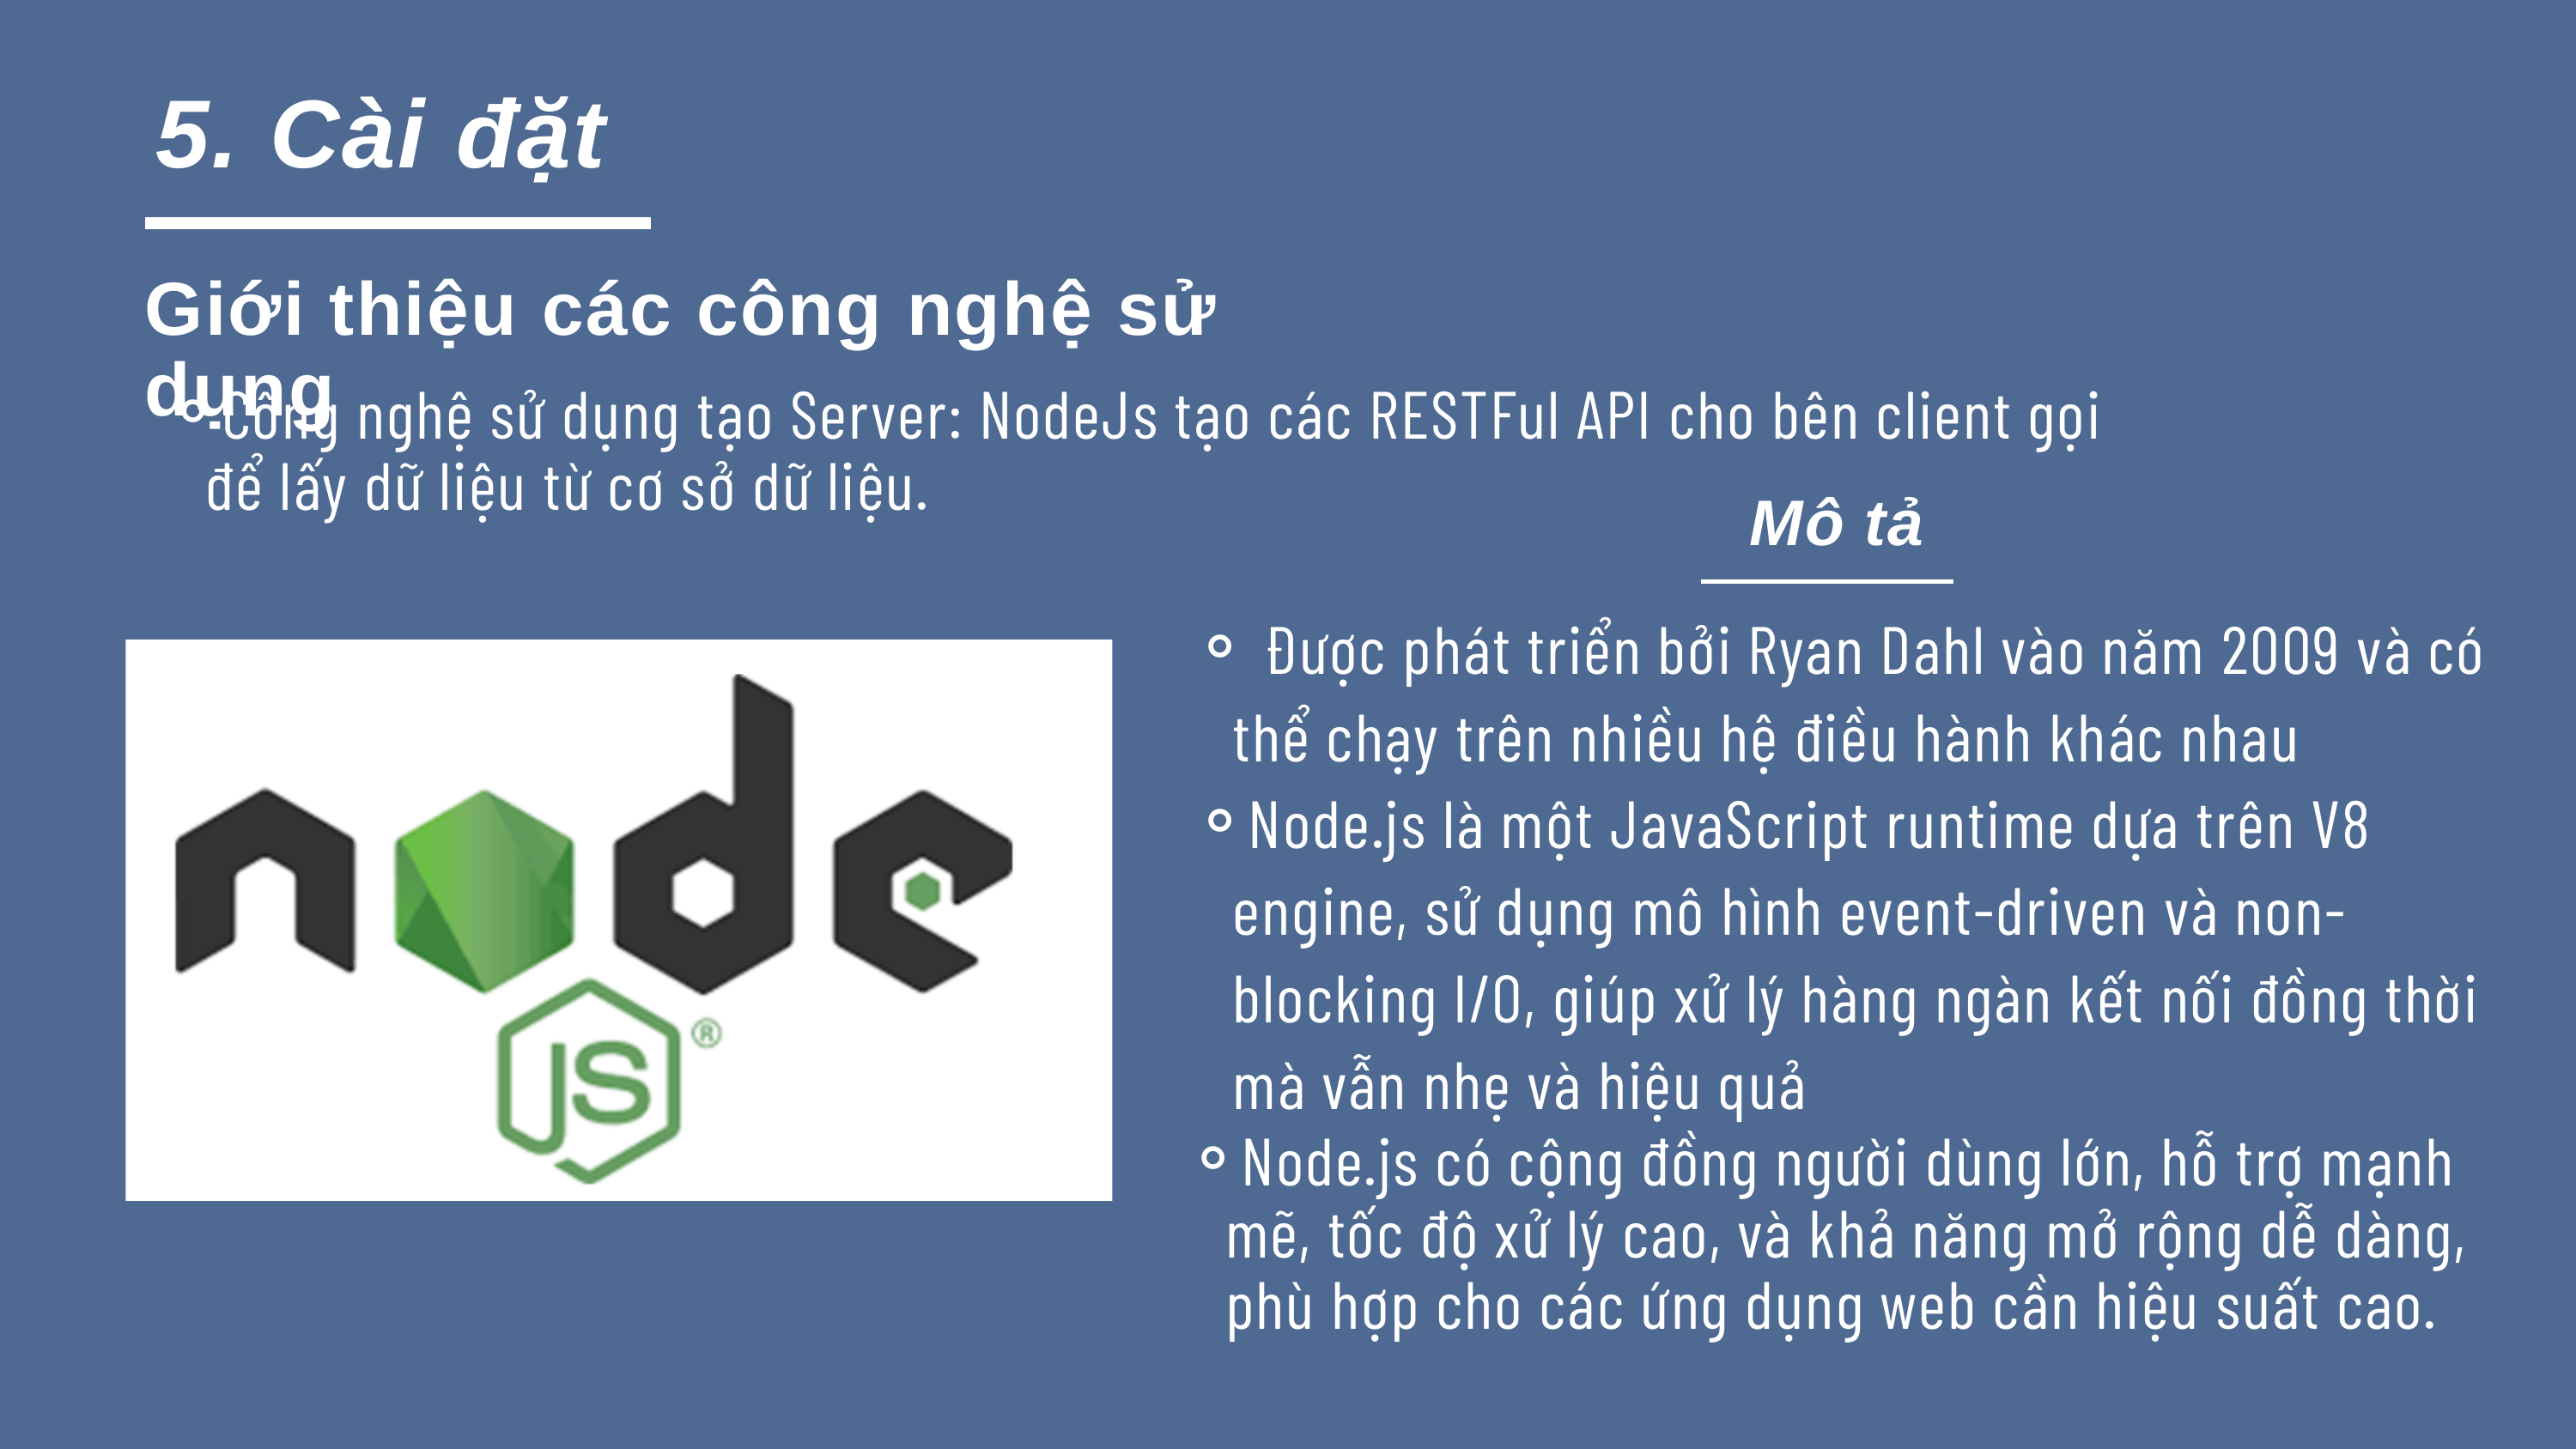

5. Cài đặt

Giới thiệu các công nghệ sử dụng

Công nghệ sử dụng tạo Server: NodeJs tạo các RESTFul API cho bên client gọi để lấy dữ liệu từ cơ sở dữ liệu.

Mô tả

 Được phát triển bởi Ryan Dahl vào năm 2009 và có thể chạy trên nhiều hệ điều hành khác nhau
Node.js là một JavaScript runtime dựa trên V8 engine, sử dụng mô hình event-driven và non-blocking I/O, giúp xử lý hàng ngàn kết nối đồng thời mà vẫn nhẹ và hiệu quả

Node.js có cộng đồng người dùng lớn, hỗ trợ mạnh mẽ, tốc độ xử lý cao, và khả năng mở rộng dễ dàng, phù hợp cho các ứng dụng web cần hiệu suất cao.